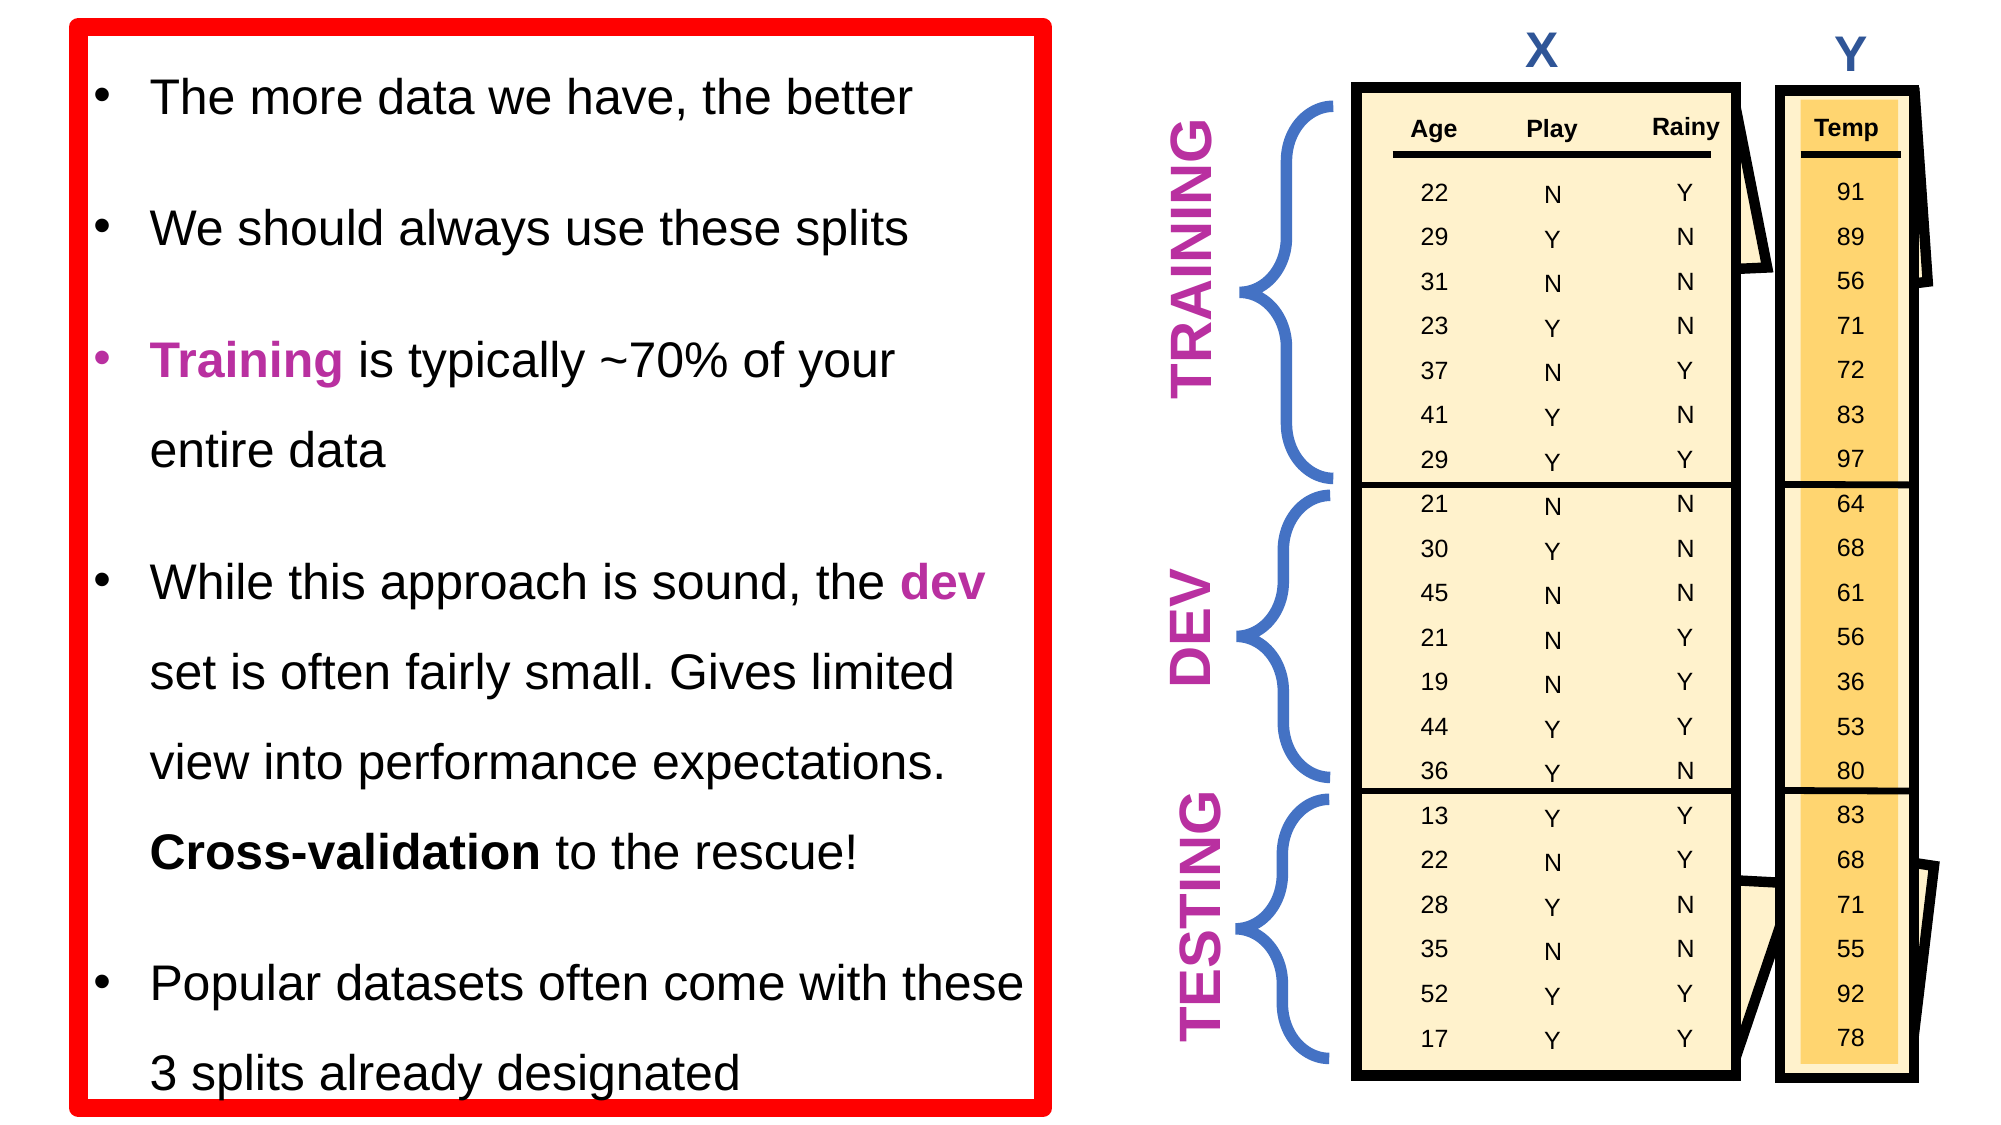

X
Y
The more data we have, the better
We should always use these splits
Training is typically ~70% of your entire data
While this approach is sound, the dev set is often fairly small. Gives limited view into performance expectations. Cross-validation to the rescue!
Popular datasets often come with these 3 splits already designated

Rainy
Temp
Age
Play

91
89
56
71
72
83
97
64
68
61
56
36
53
80
83
68
71
55
92
78
22
29
31
23
37
41
29
21
30
45
21
19
44
36
13
22
28
35
52
17
Y
N
N
N
Y
N
Y
N
N
N
Y
Y
Y
N
Y
Y
N
N
Y
Y
N
Y
N
Y
N
Y
Y
N
Y
N
N
N
Y
Y
Y
N
Y
N
Y
Y
TRAINING

DEV

TESTING